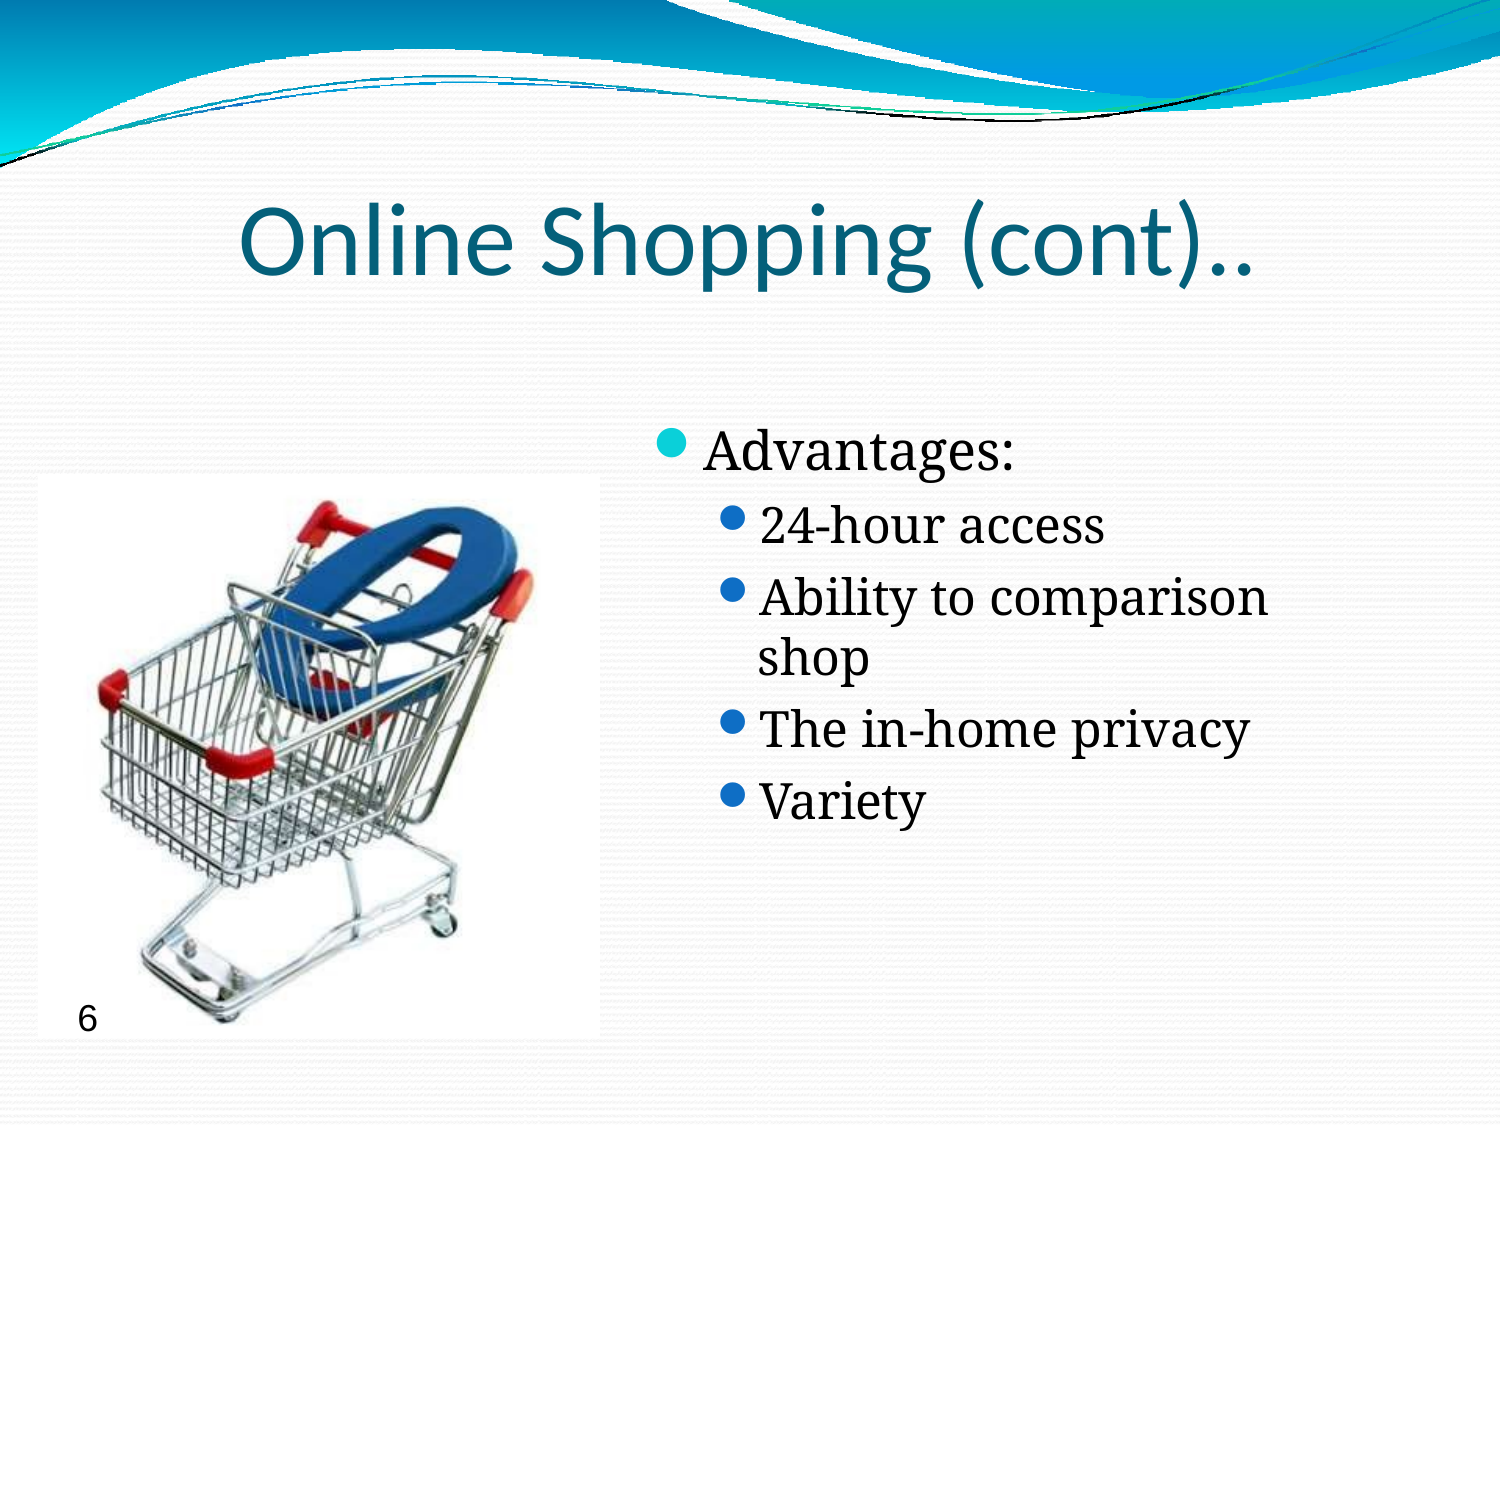

# Online Shopping (cont)..
Advantages:
24-hour access
Ability to comparison shop
The in-home privacy
Variety

6